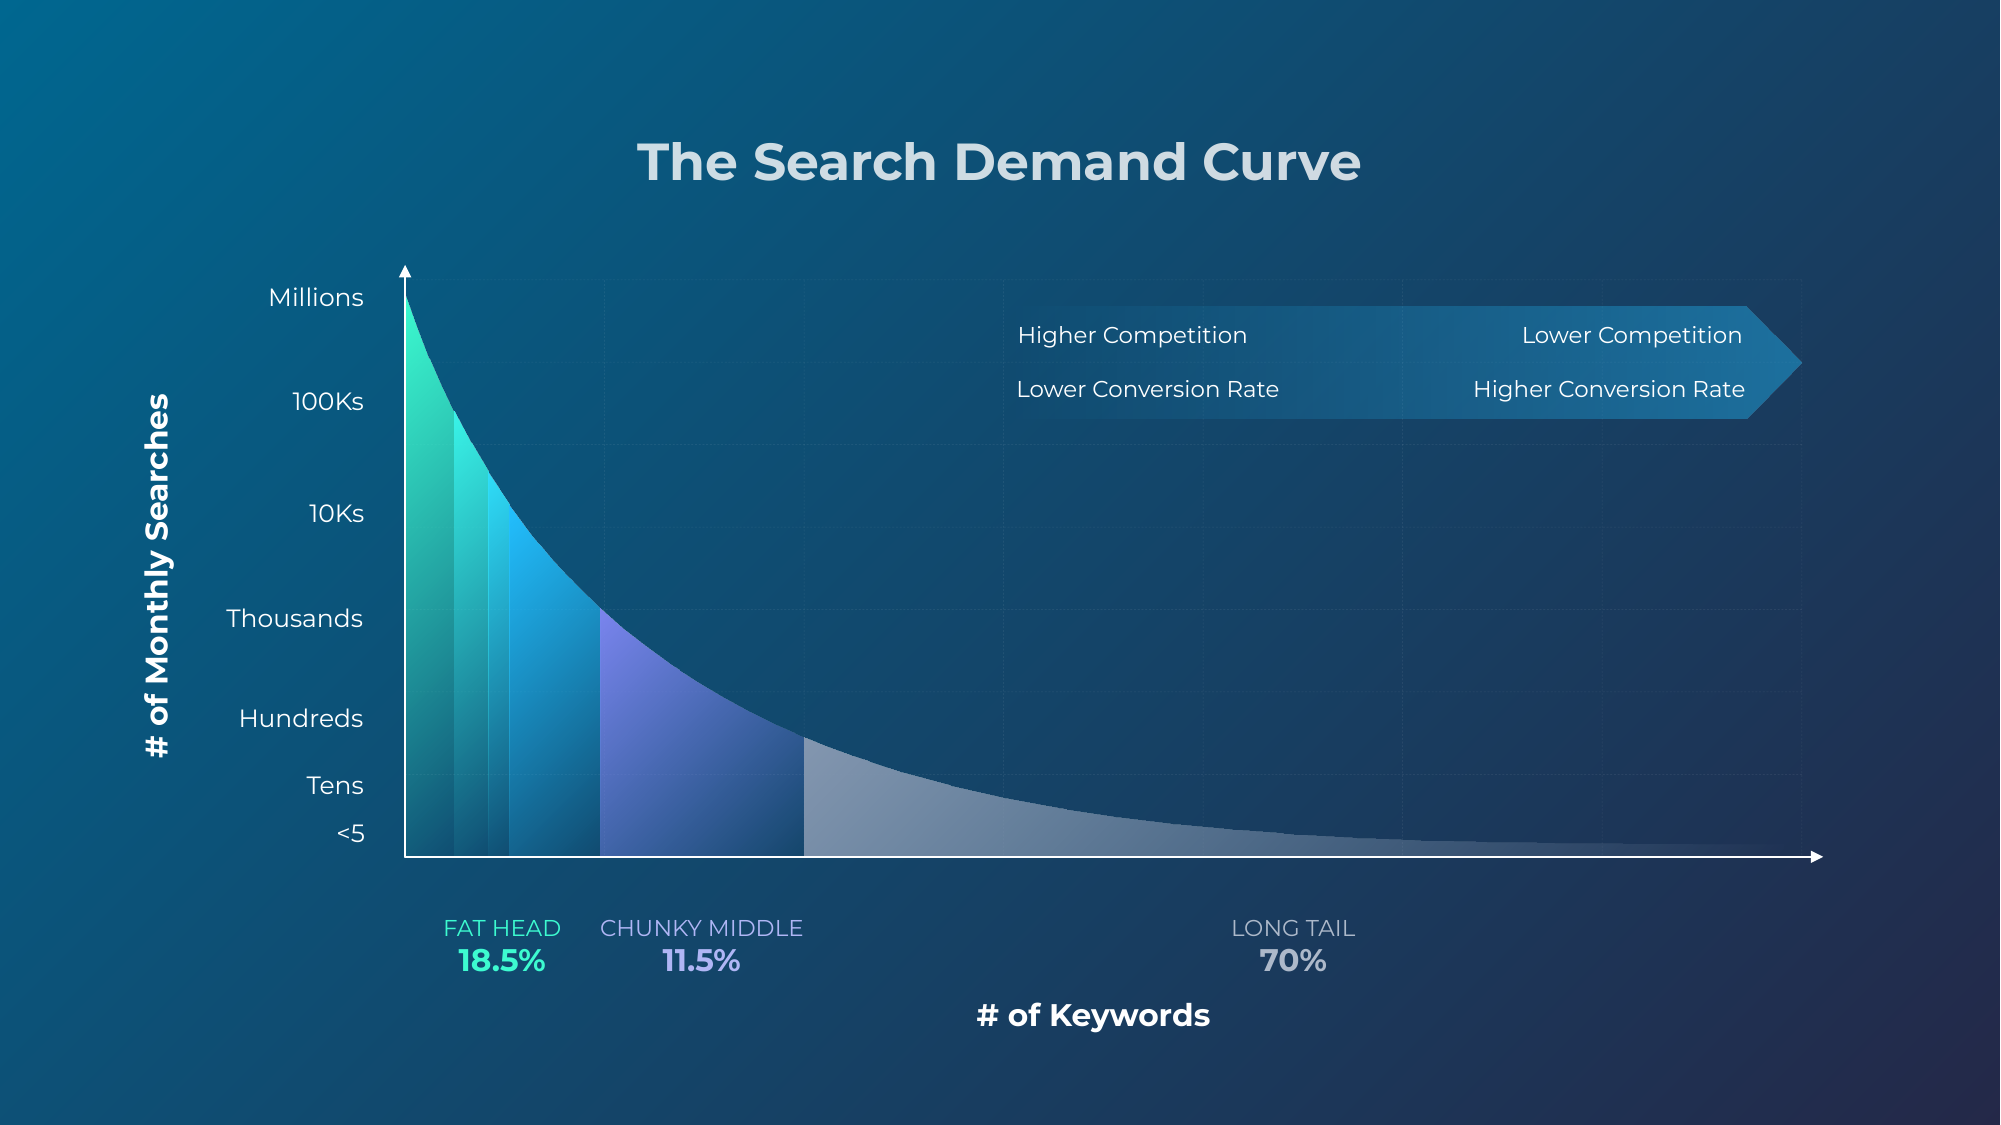

The Search Demand Curve
Millions

Higher Competition
Lower Competition
Lower Conversion Rate
Higher Conversion Rate
100Ks
10Ks
# of Monthly Searches
Thousands
Hundreds
Tens
<5

FAT HEAD
18.5%
CHUNKY MIDDLE
11.5%
LONG TAIL
70%
# of Keywords